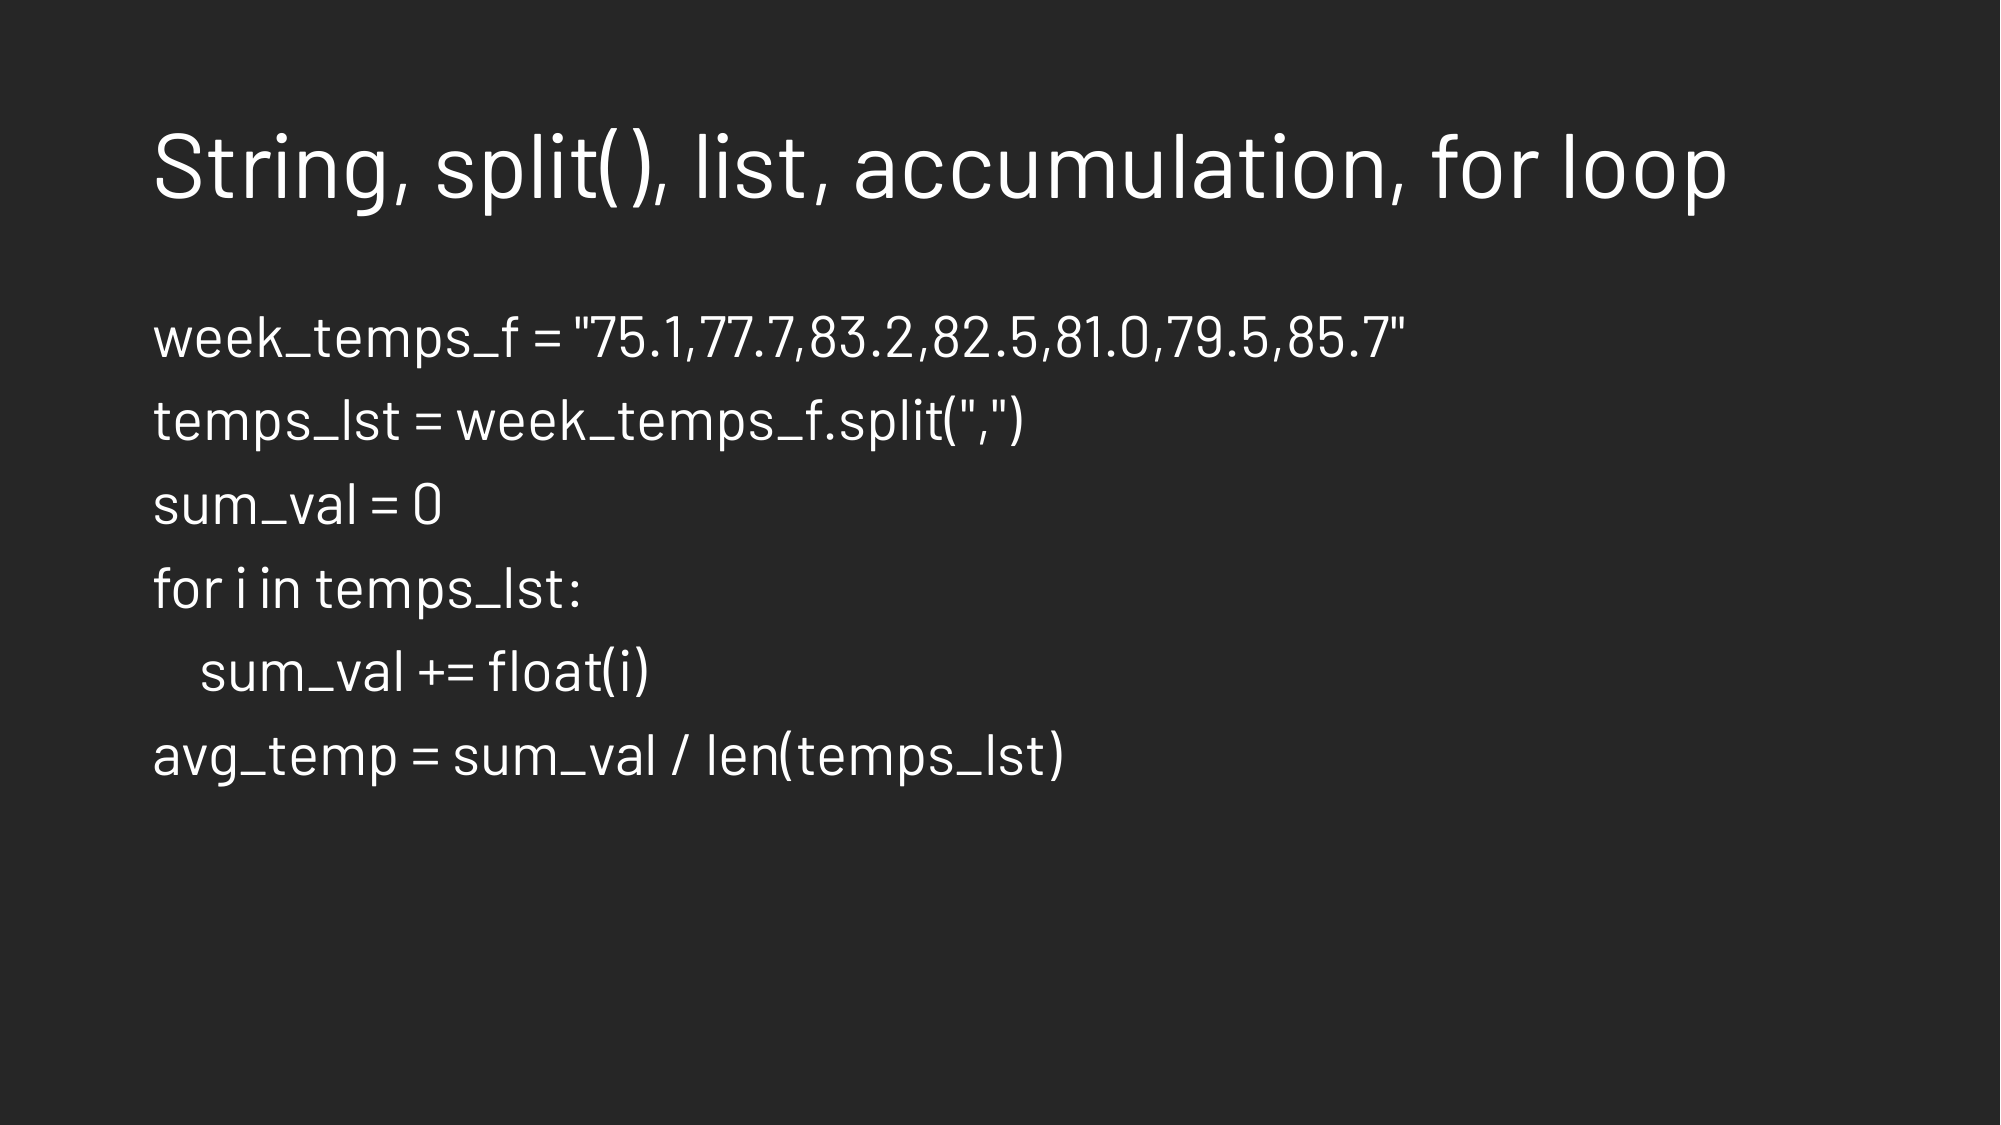

# String, split(), list, accumulation, for loop
week_temps_f = "75.1,77.7,83.2,82.5,81.0,79.5,85.7"
temps_lst = week_temps_f.split(",")
sum_val = 0
for i in temps_lst:
    sum_val += float(i)
avg_temp = sum_val / len(temps_lst)